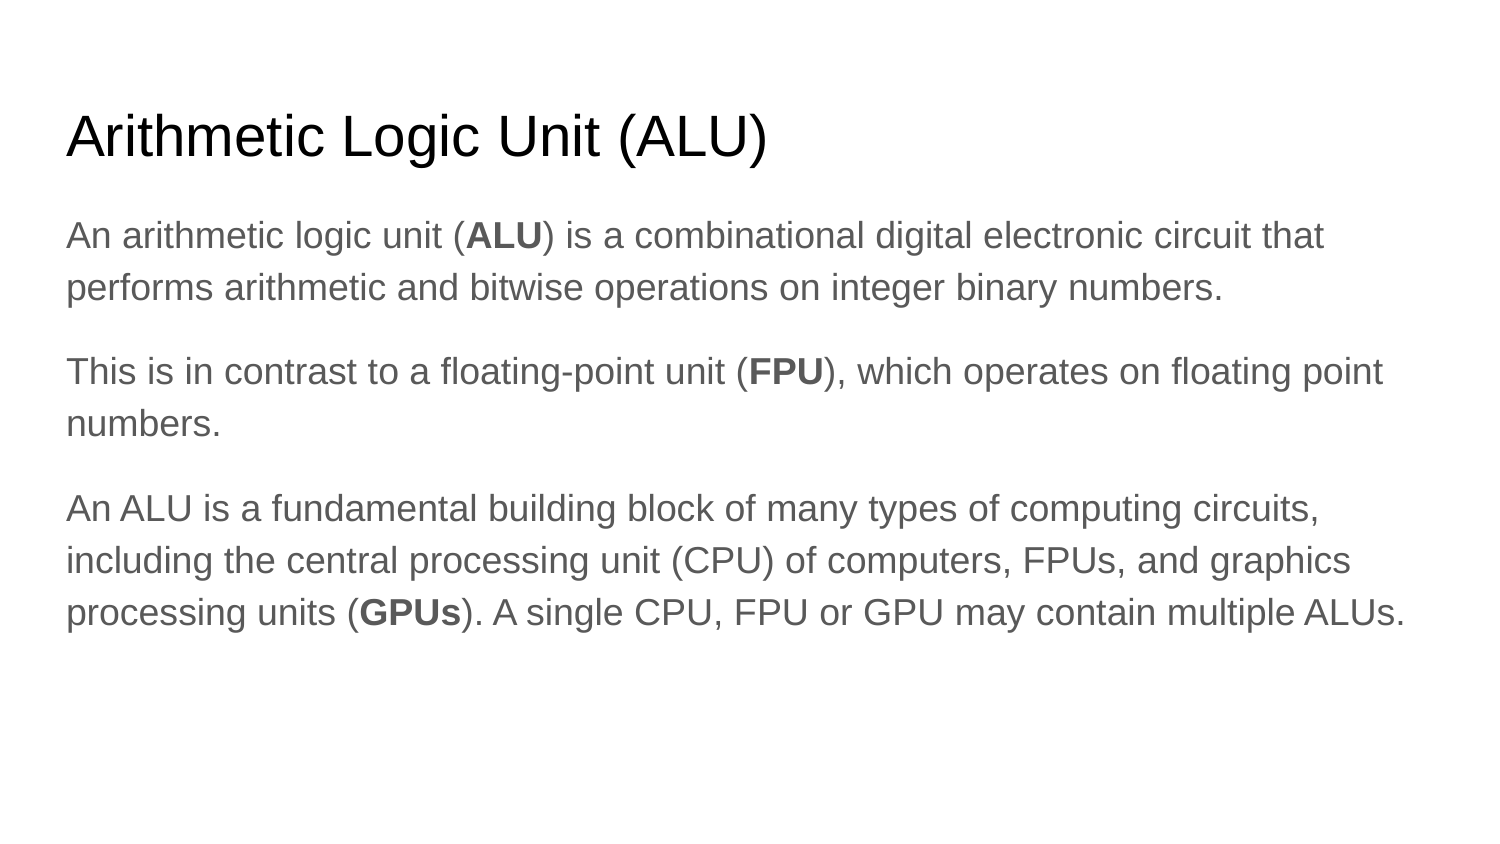

# Arithmetic Logic Unit (ALU)
An arithmetic logic unit (ALU) is a combinational digital electronic circuit that performs arithmetic and bitwise operations on integer binary numbers.
This is in contrast to a floating-point unit (FPU), which operates on floating point numbers.
An ALU is a fundamental building block of many types of computing circuits, including the central processing unit (CPU) of computers, FPUs, and graphics processing units (GPUs). A single CPU, FPU or GPU may contain multiple ALUs.